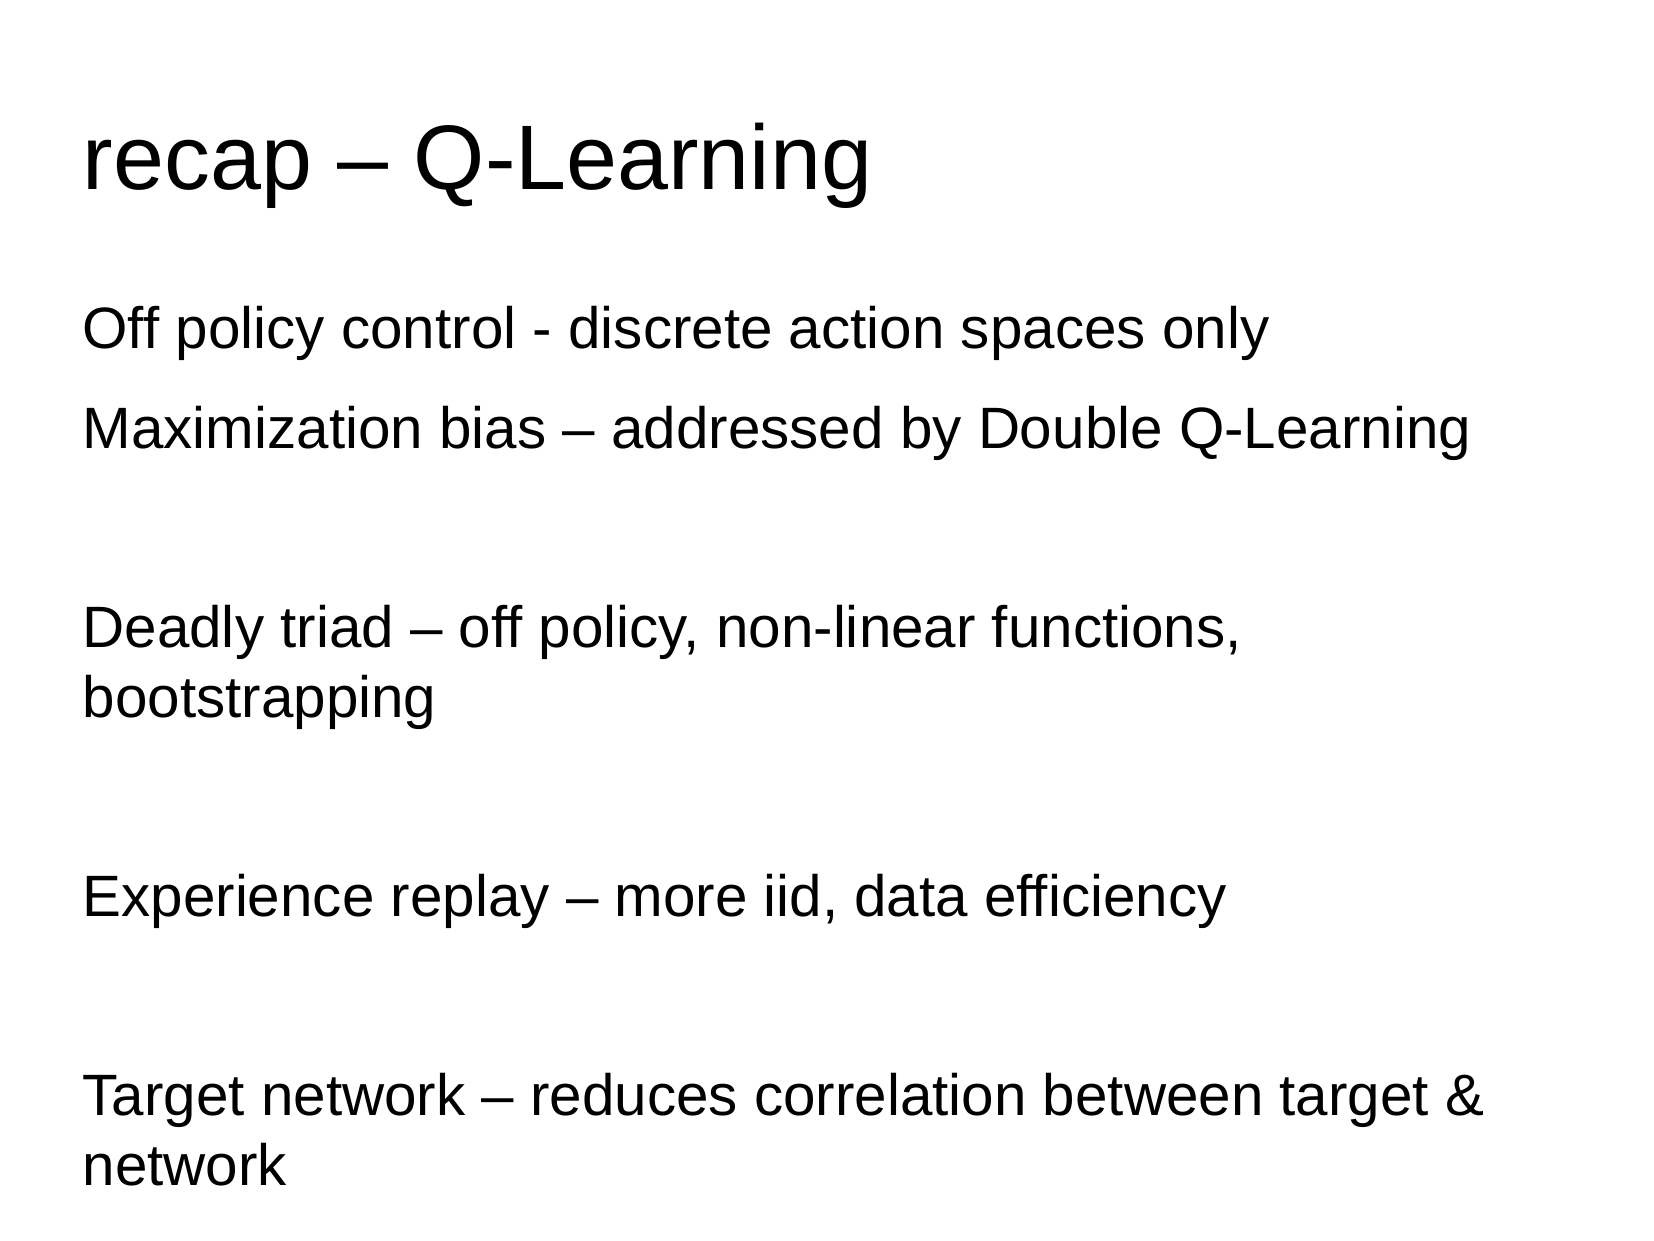

recap – Q-Learning
Off policy control - discrete action spaces only
Maximization bias – addressed by Double Q-Learning

Deadly triad – off policy, non-linear functions, bootstrapping

Experience replay – more iid, data efficiency

Target network – reduces correlation between target & network